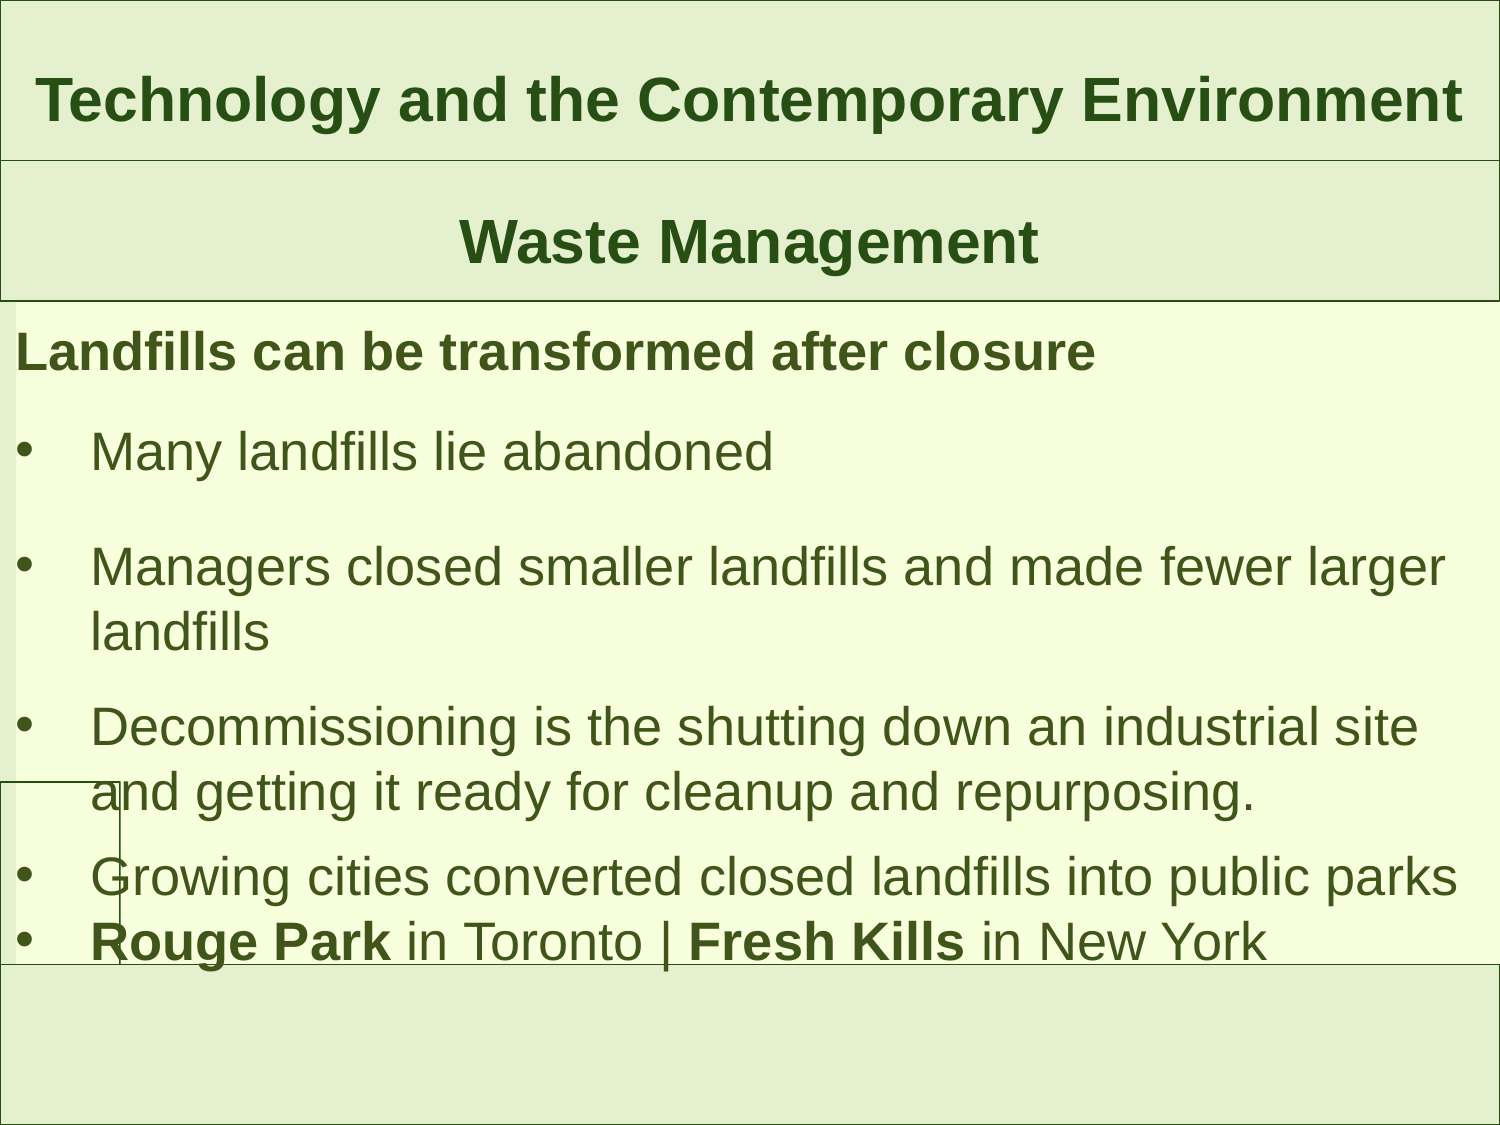

Technology and the Contemporary Environment
Waste Management

Landfills can be transformed after closure

Many landfills lie abandoned

Managers closed smaller landfills and made fewer larger landfills

Decommissioning is the shutting down an industrial site and getting it ready for cleanup and repurposing.

Growing cities converted closed landfills into public parks
Rouge Park in Toronto | Fresh Kills in New York